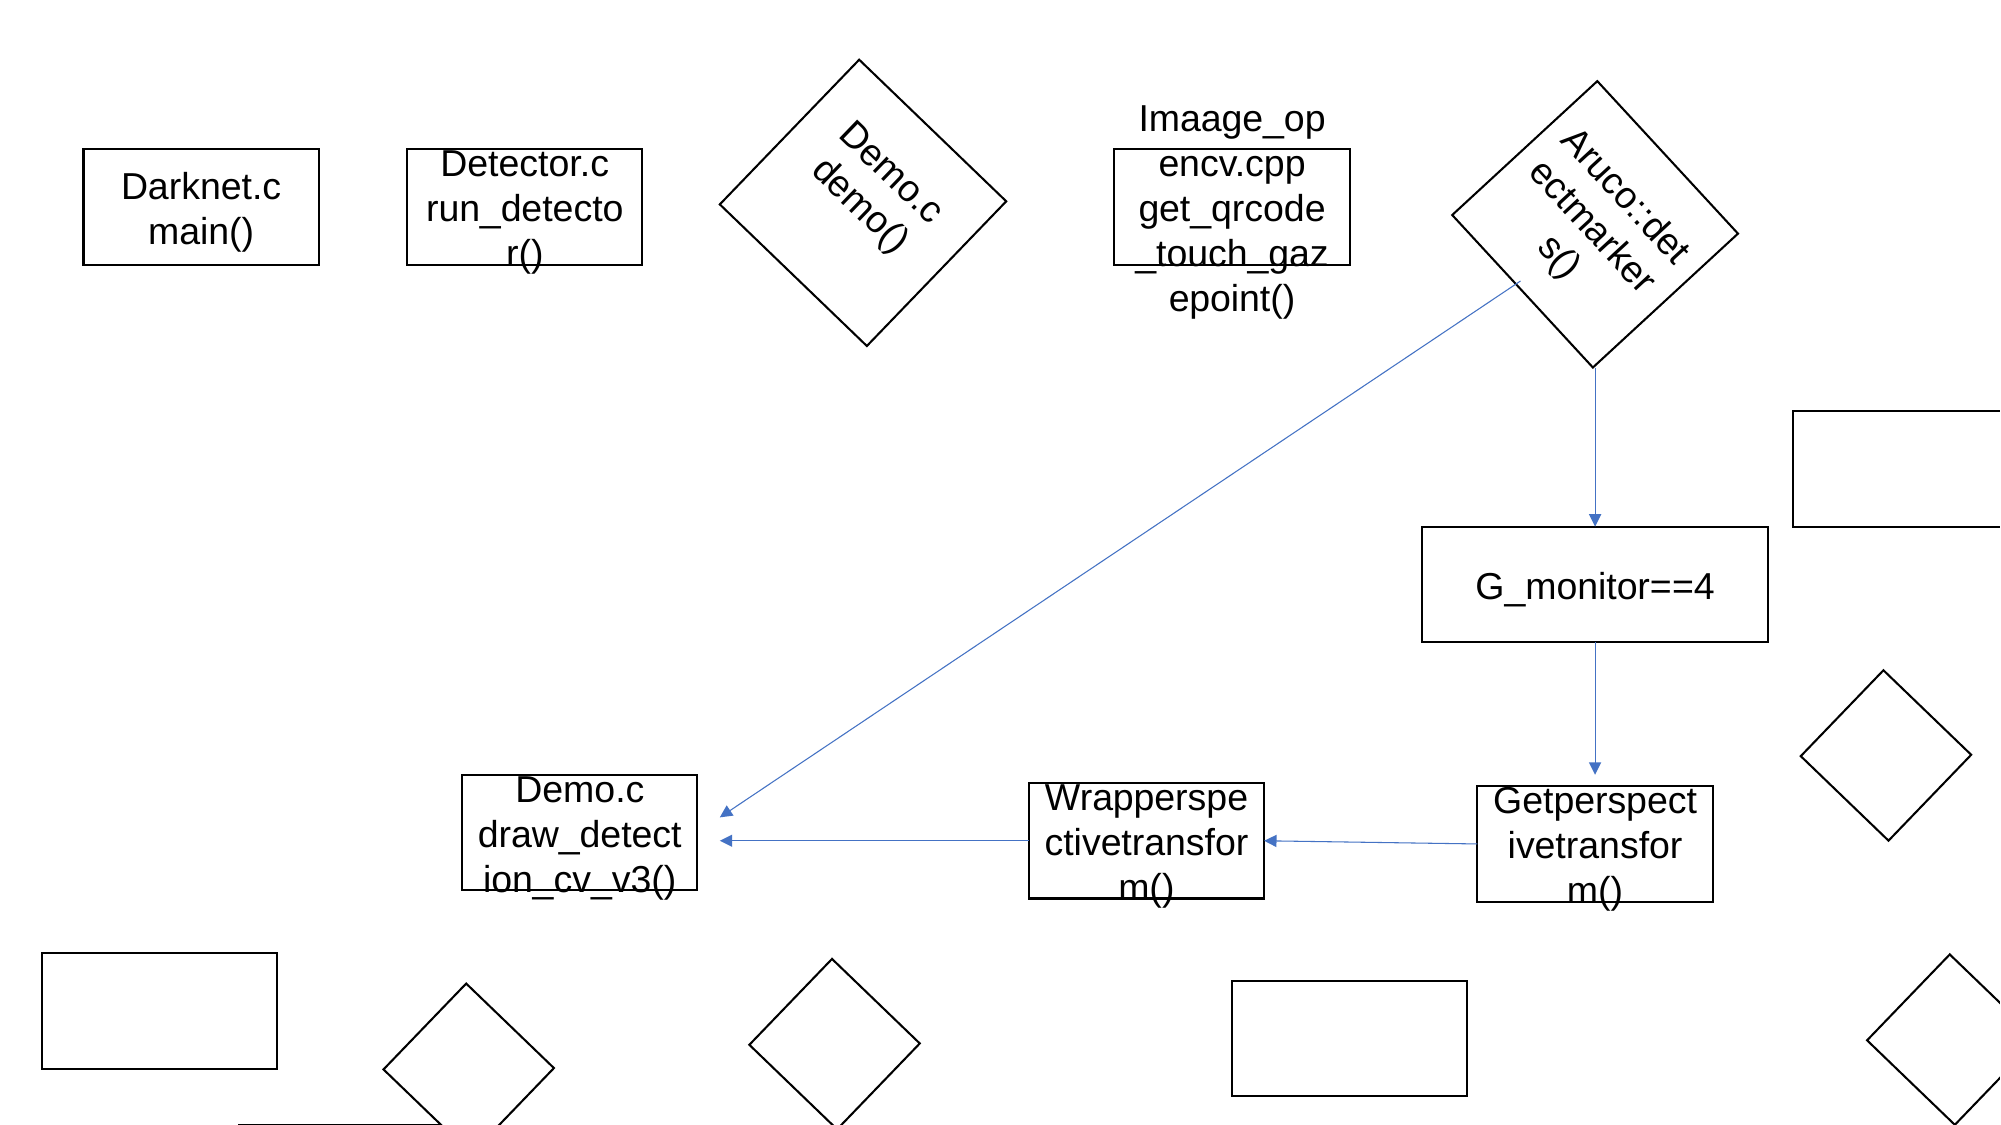

Demo.c
demo()

Aruco::detectmarkers()
Imaage_opencv.cpp
get_qrcode_touch_gazepoint()
Detector.c
run_detector()
Darknet.c
main()

G_monitor==4

Demo.c
draw_detection_cv_v3()
Wrapperspectivetransform()
Getperspectivetransform()